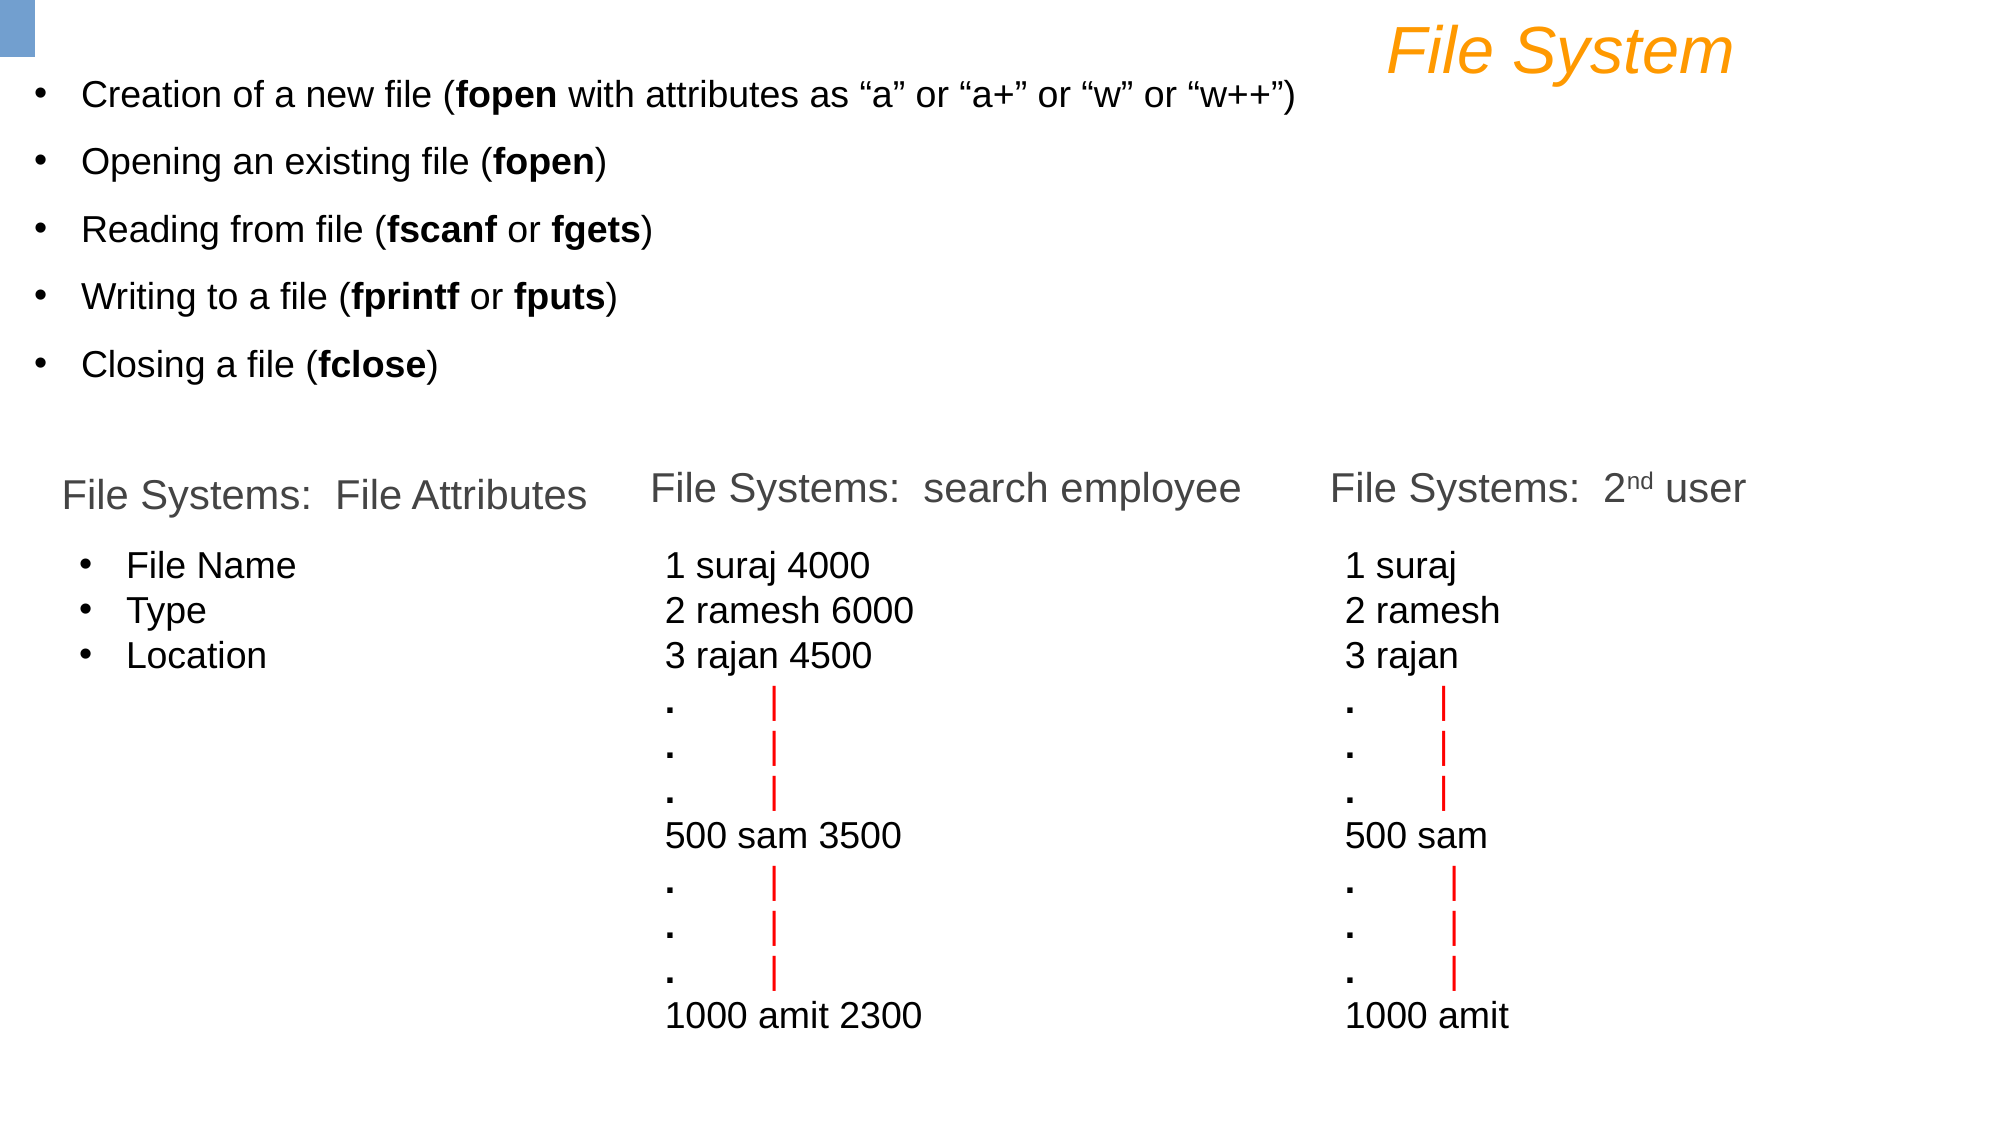

File System
Creation of a new file (fopen with attributes as “a” or “a+” or “w” or “w++”)
Opening an existing file (fopen)
Reading from file (fscanf or fgets)
Writing to a file (fprintf or fputs)
Closing a file (fclose)
File Systems:  search employee
File Systems:  2nd user
File Systems:  File Attributes
File Name
Type
Location
1 suraj 4000
2 ramesh 6000
3 rajan 4500
.         |
.         |
.         |
500 sam 3500
.         |
.         |
.         |
1000 amit 2300

1 suraj
2 ramesh
3 rajan
.        |
.        |
.        |
500 sam
.         |
.         |
.         |
1000 amit